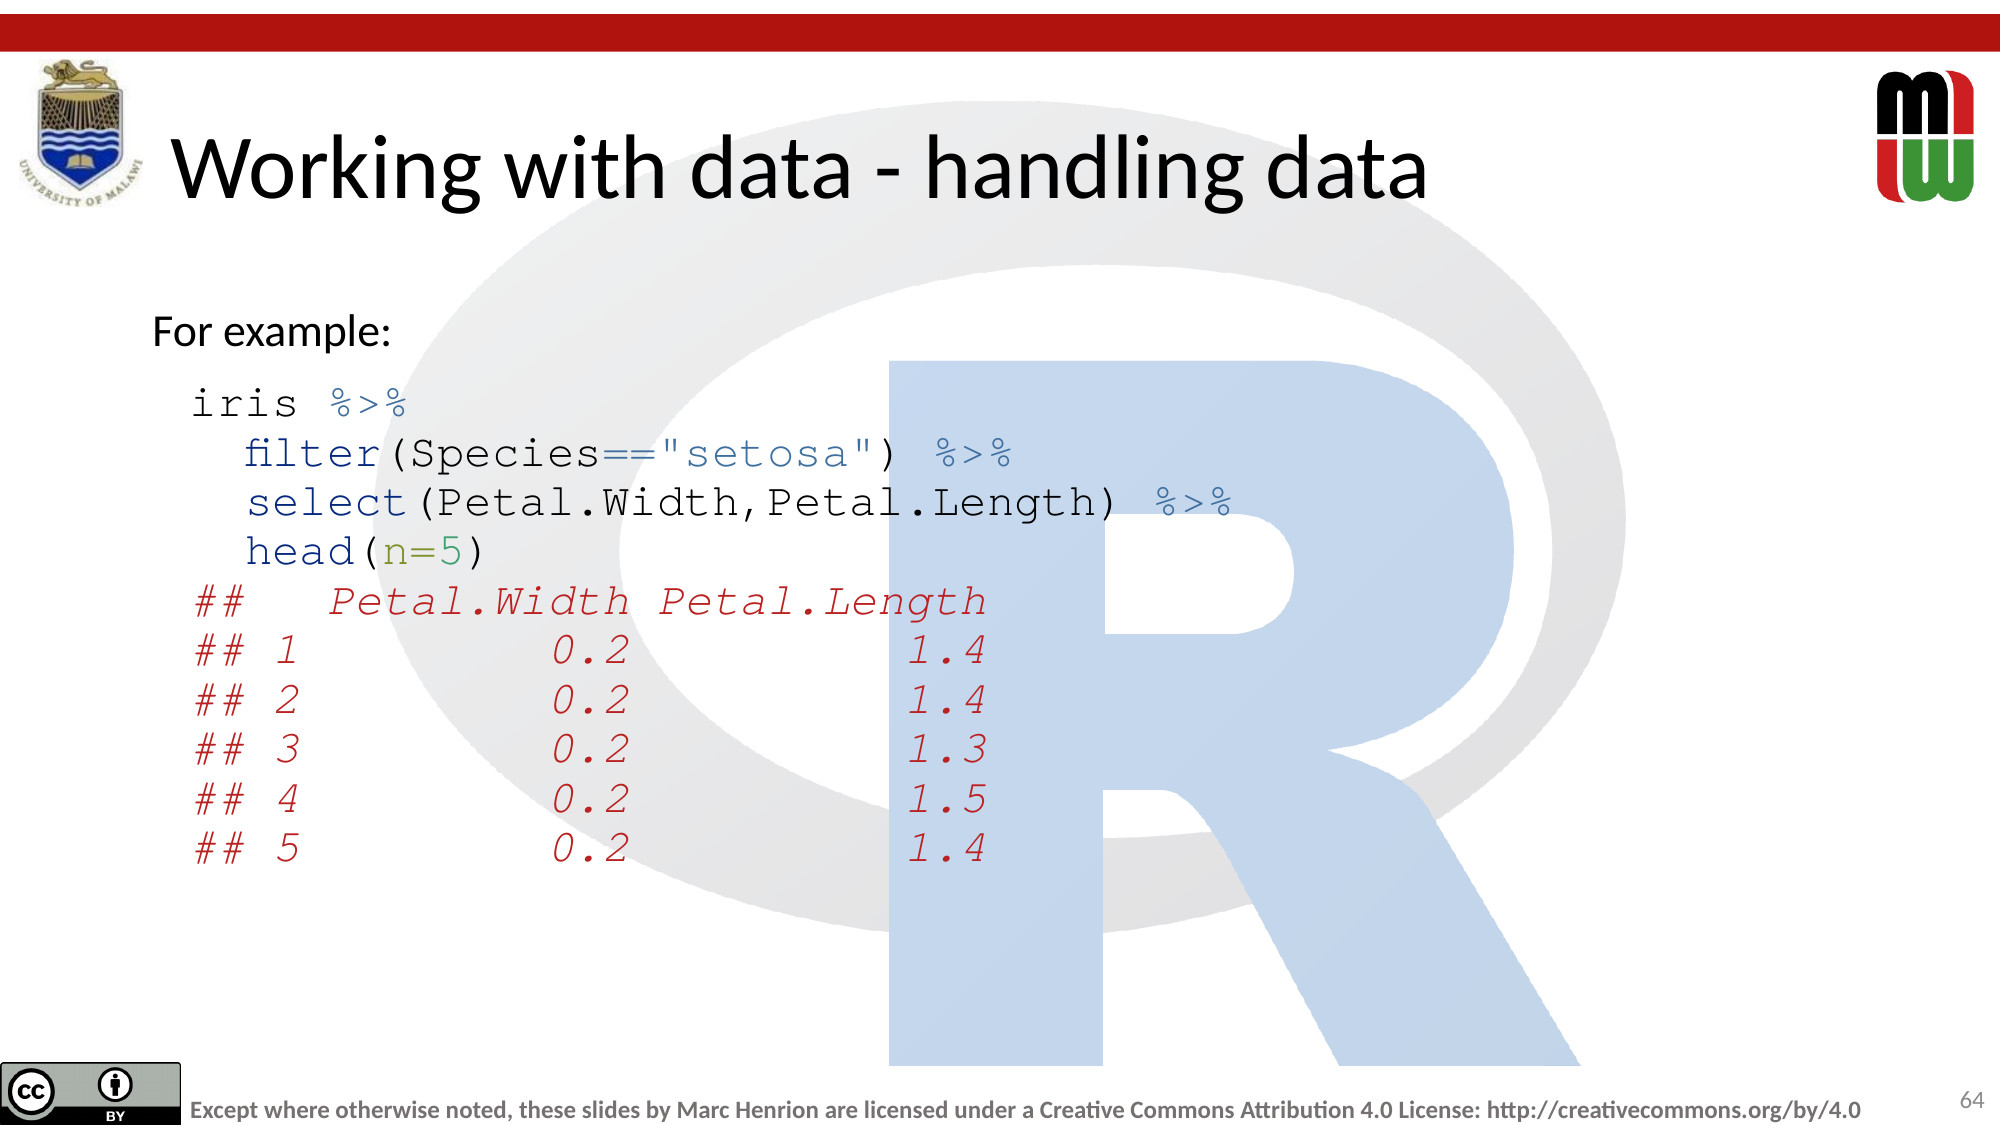

# Working with data - handling data
For example:
iris %>%
  filter(Species=="setosa") %>%
  select(Petal.Width,Petal.Length) %>%
  head(n=5)
##   Petal.Width Petal.Length
## 1         0.2          1.4
## 2         0.2          1.4
## 3         0.2          1.3
## 4         0.2          1.5
## 5         0.2          1.4
64